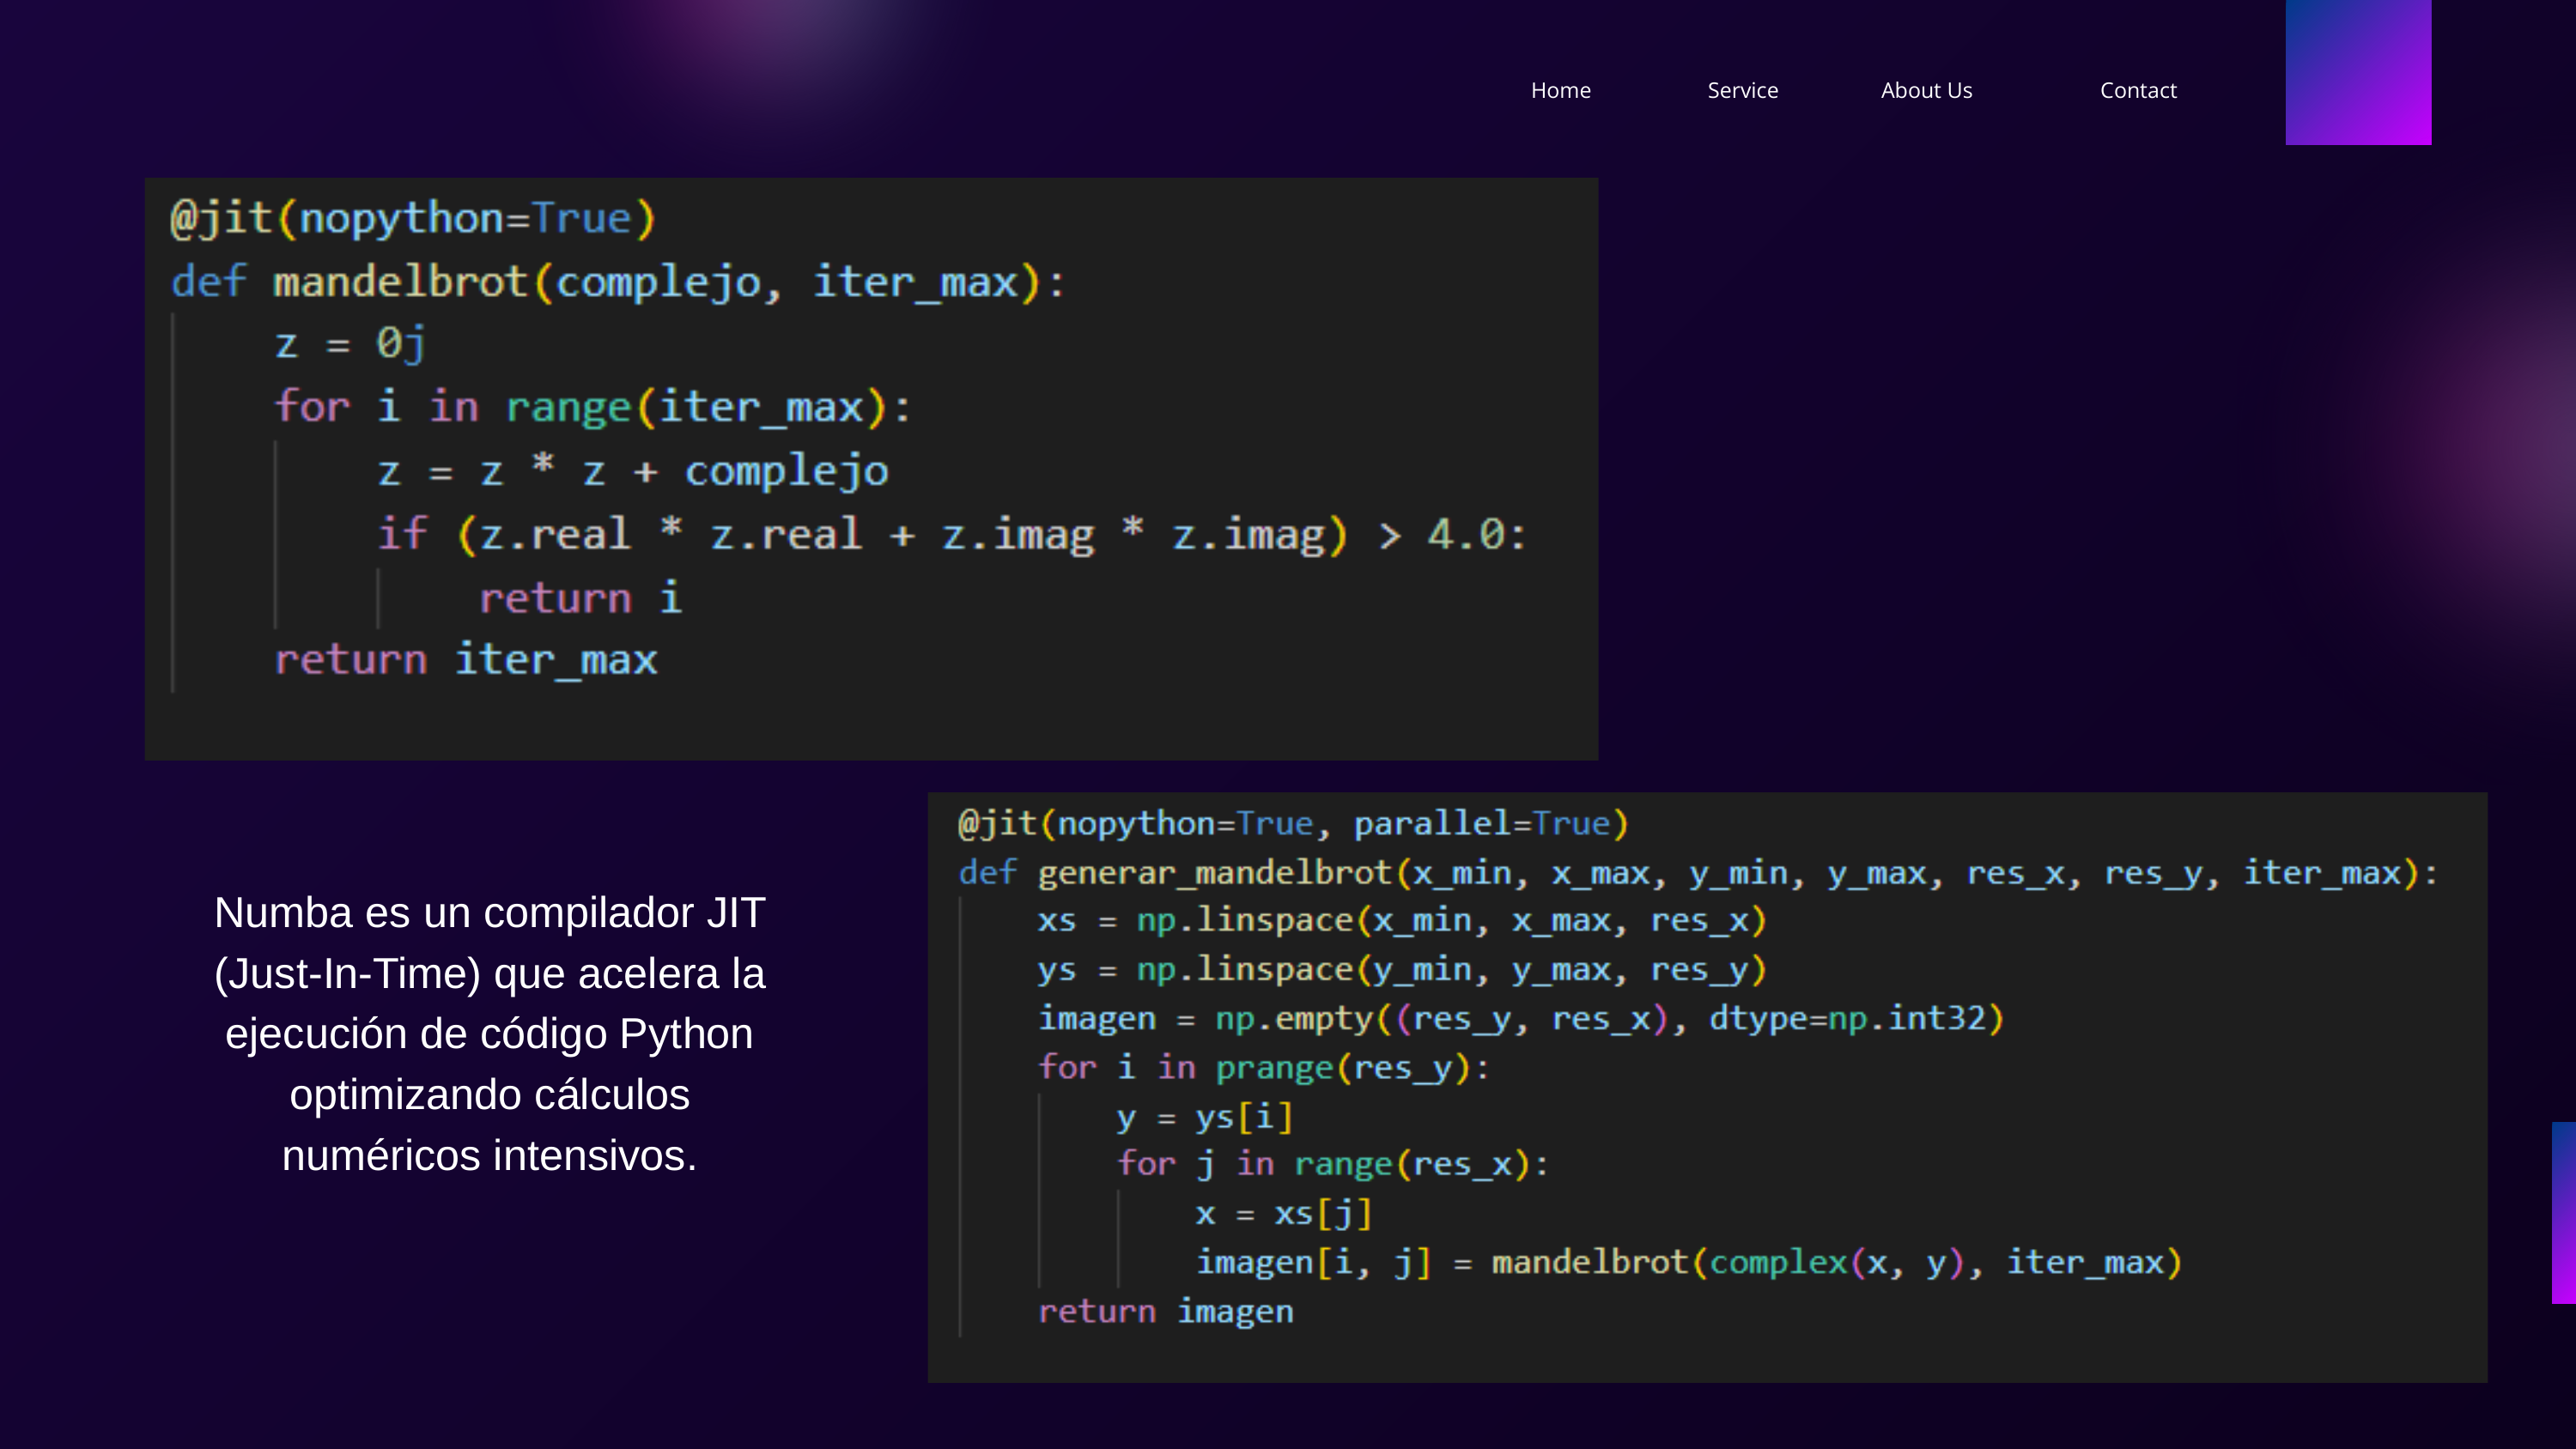

Home
Service
About Us
Contact

Numba es un compilador JIT (Just-In-Time) que acelera la ejecución de código Python optimizando cálculos numéricos intensivos.